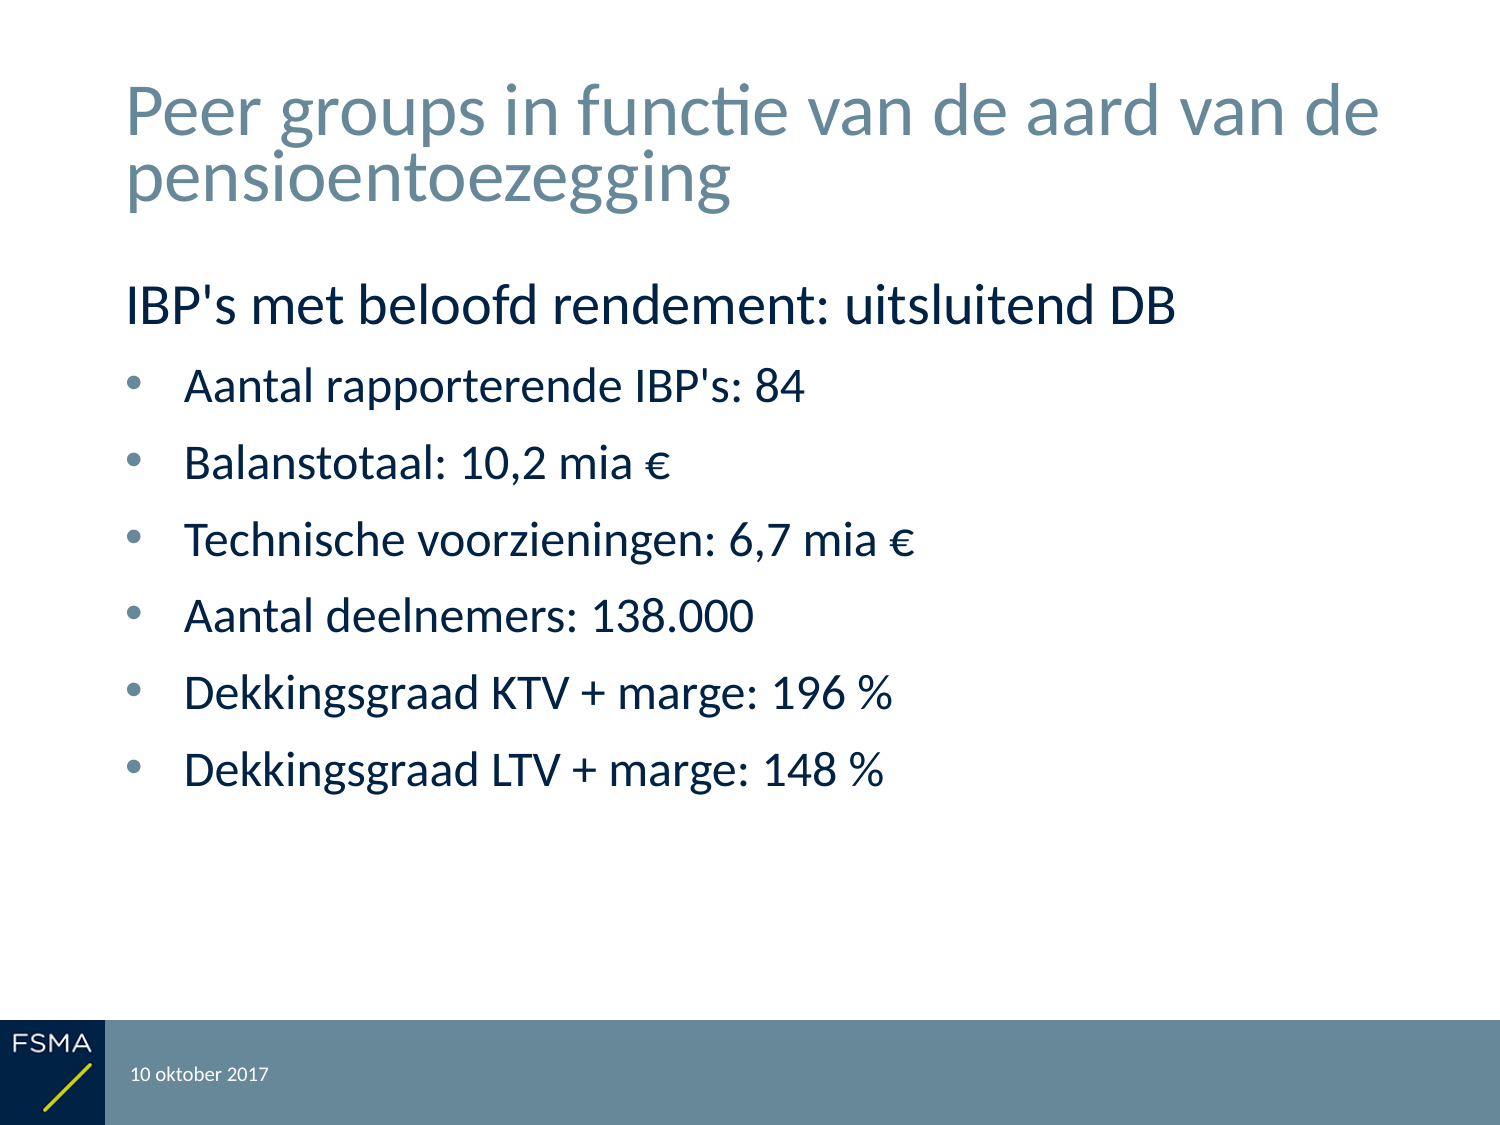

# Peer groups in functie van de aard van de pensioentoezegging
IBP's met beloofd rendement: uitsluitend DB
Aantal rapporterende IBP's: 84
Balanstotaal: 10,2 mia €
Technische voorzieningen: 6,7 mia €
Aantal deelnemers: 138.000
Dekkingsgraad KTV + marge: 196 %
Dekkingsgraad LTV + marge: 148 %
10 oktober 2017
Rapportering over het boekjaar 2016
33